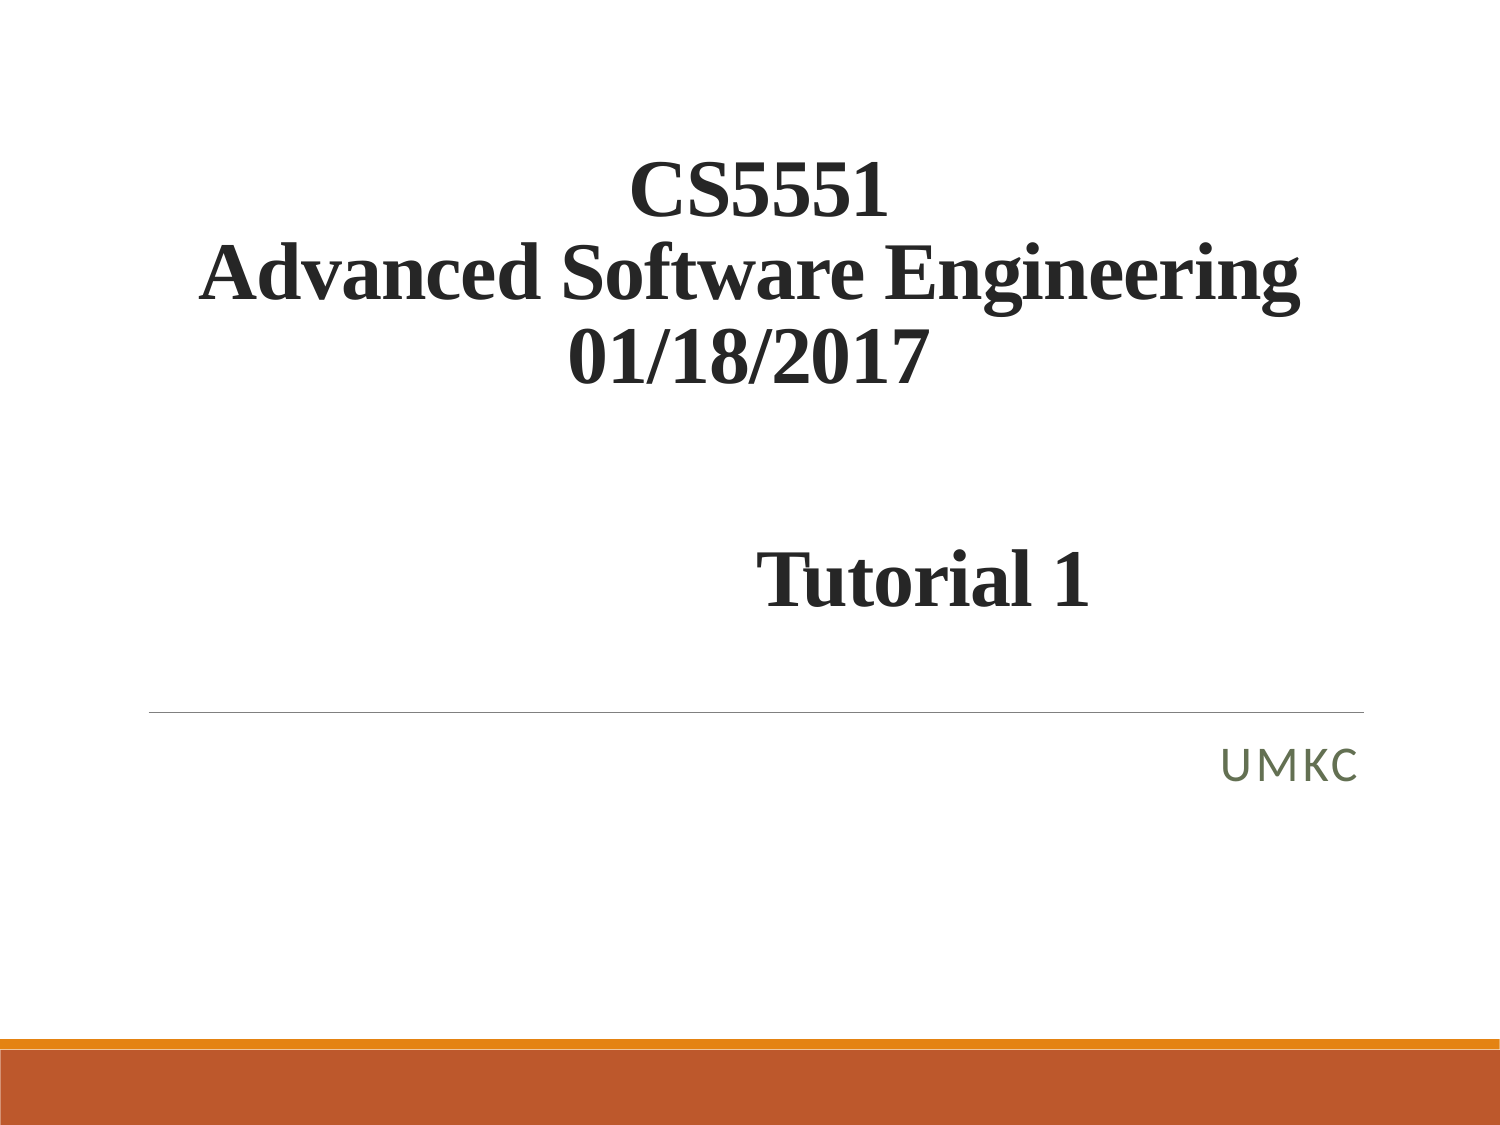

# CS5551 Advanced Software Engineering 01/18/2017                   Tutorial 1
UMKC